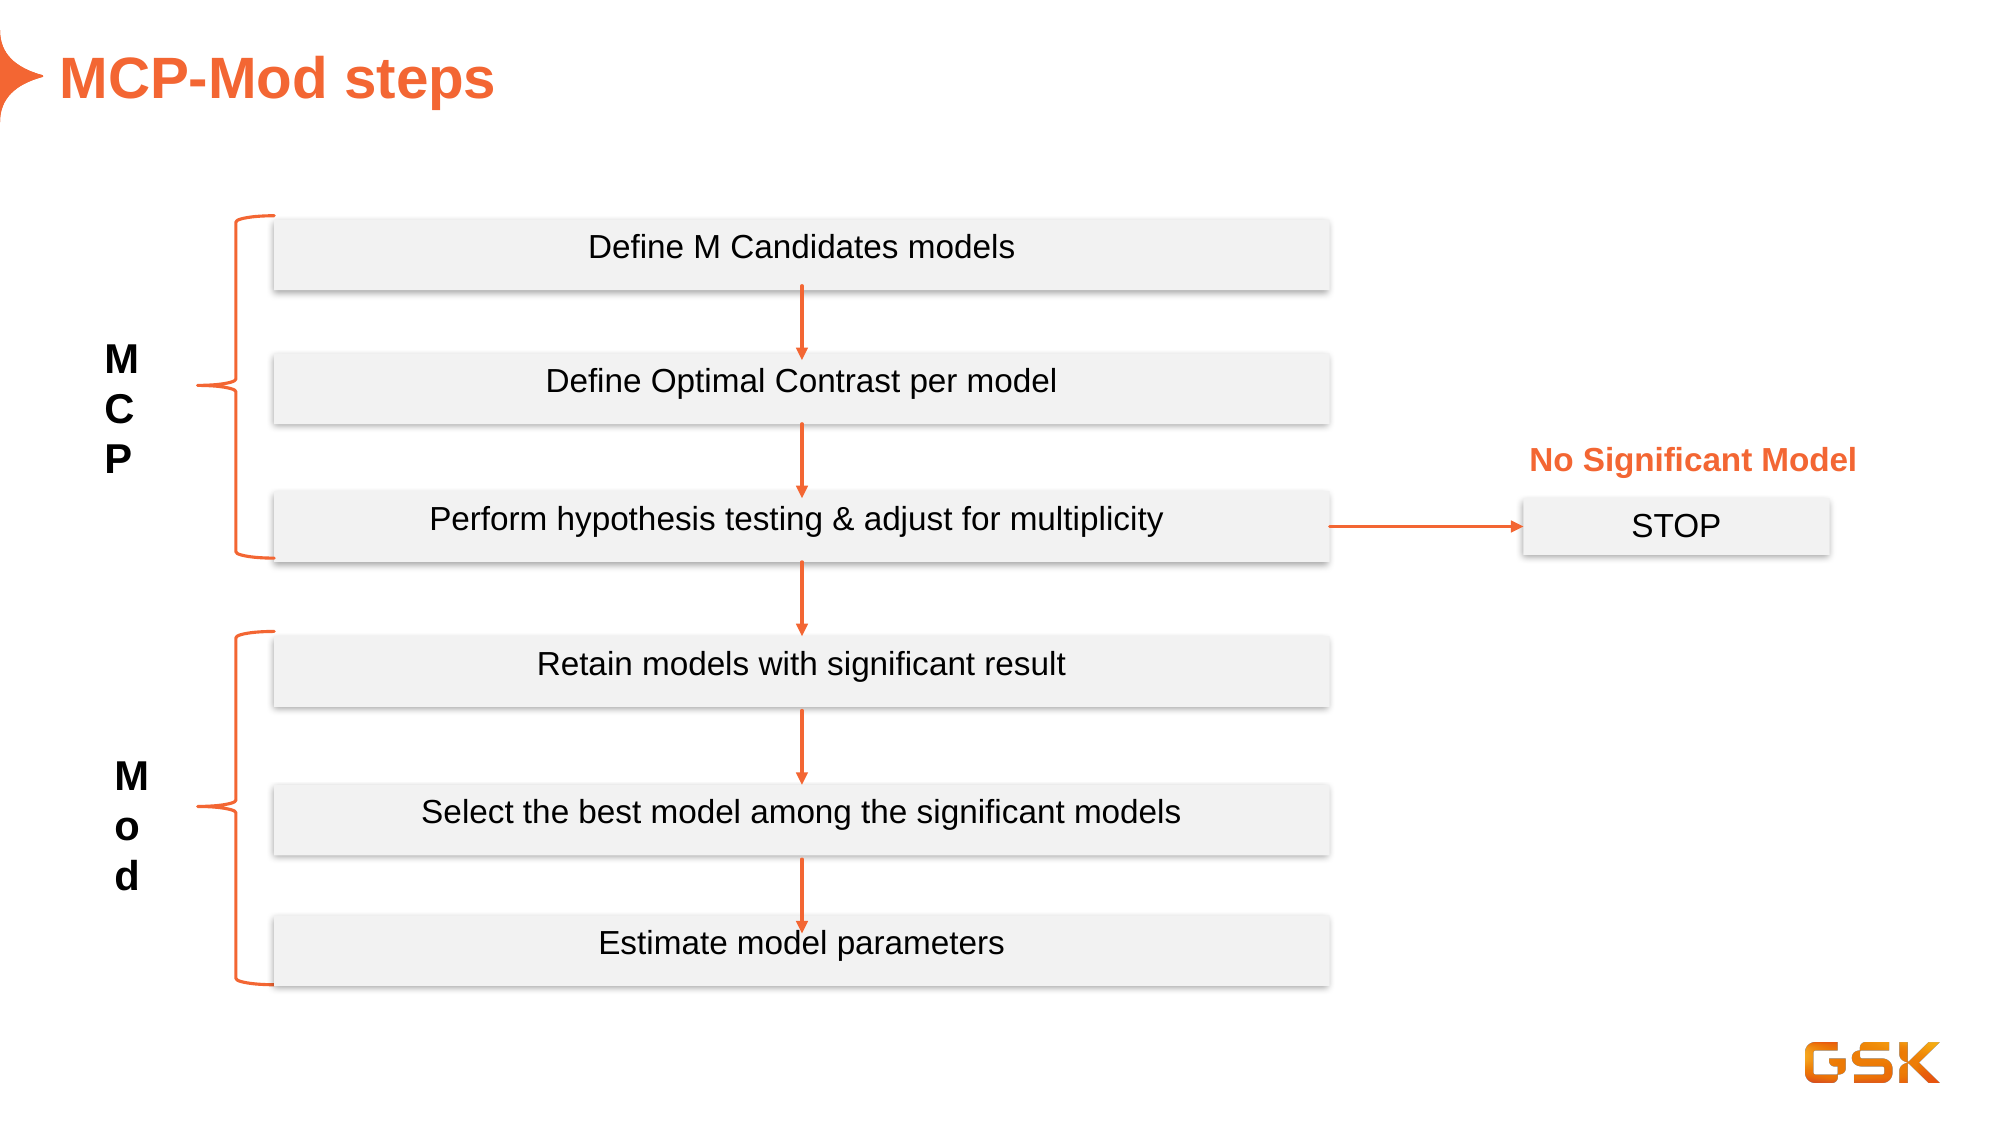

# MCP-Mod steps

Define M Candidates models
Define Optimal Contrast per model
Perform hypothesis testing & adjust for multiplicity
STOP
Retain models with significant result
Select the best model among the significant models
Estimate model parameters
MCP
No Significant Model
Mod